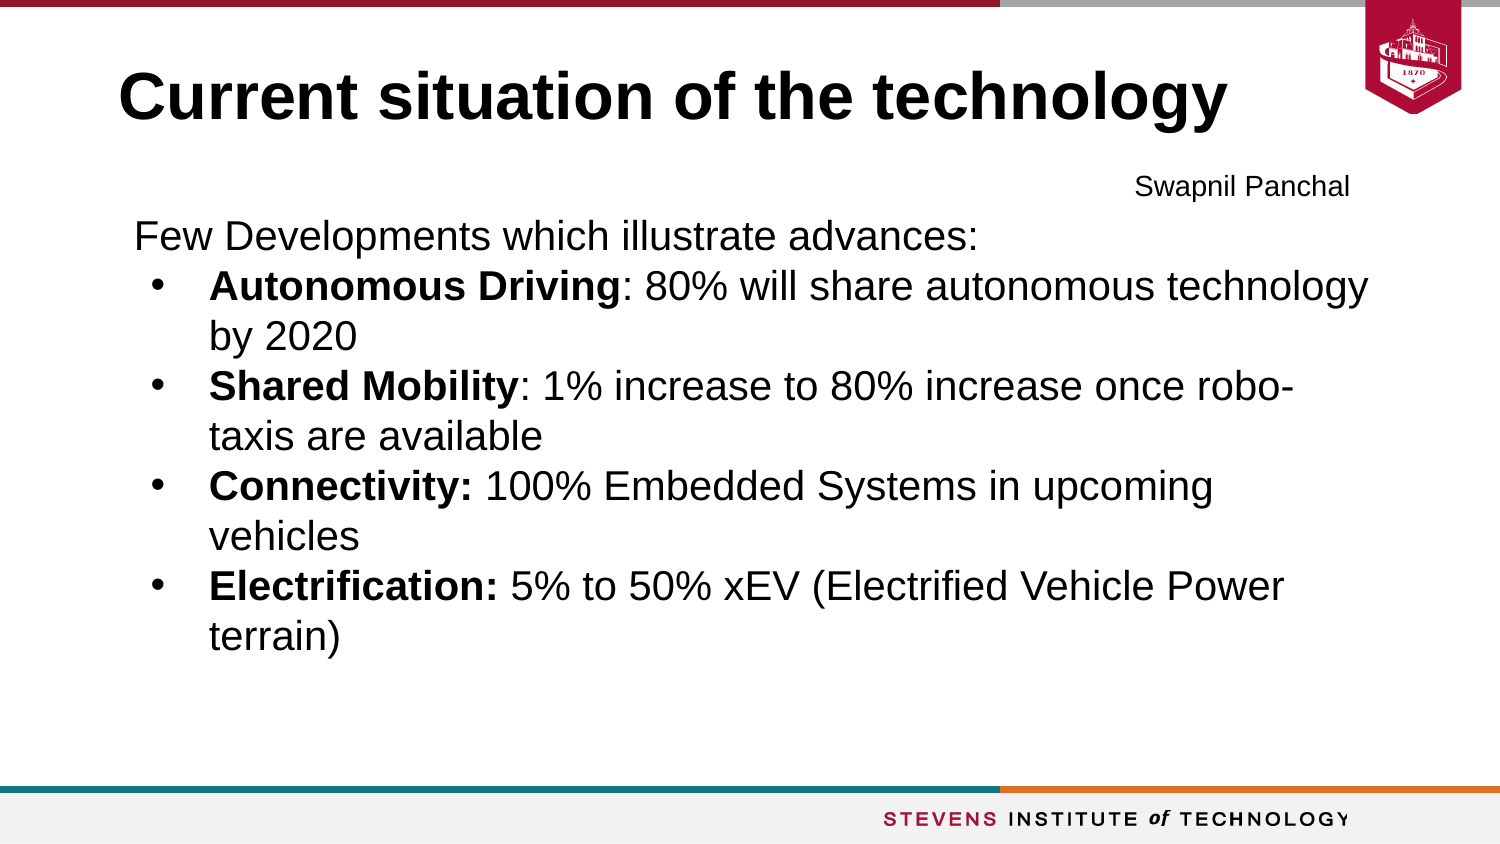

# Current situation of the technology
Swapnil Panchal
Few Developments which illustrate advances:
Autonomous Driving: 80% will share autonomous technology by 2020
Shared Mobility: 1% increase to 80% increase once robo-taxis are available
Connectivity: 100% Embedded Systems in upcoming vehicles
Electrification: 5% to 50% xEV (Electrified Vehicle Power terrain)